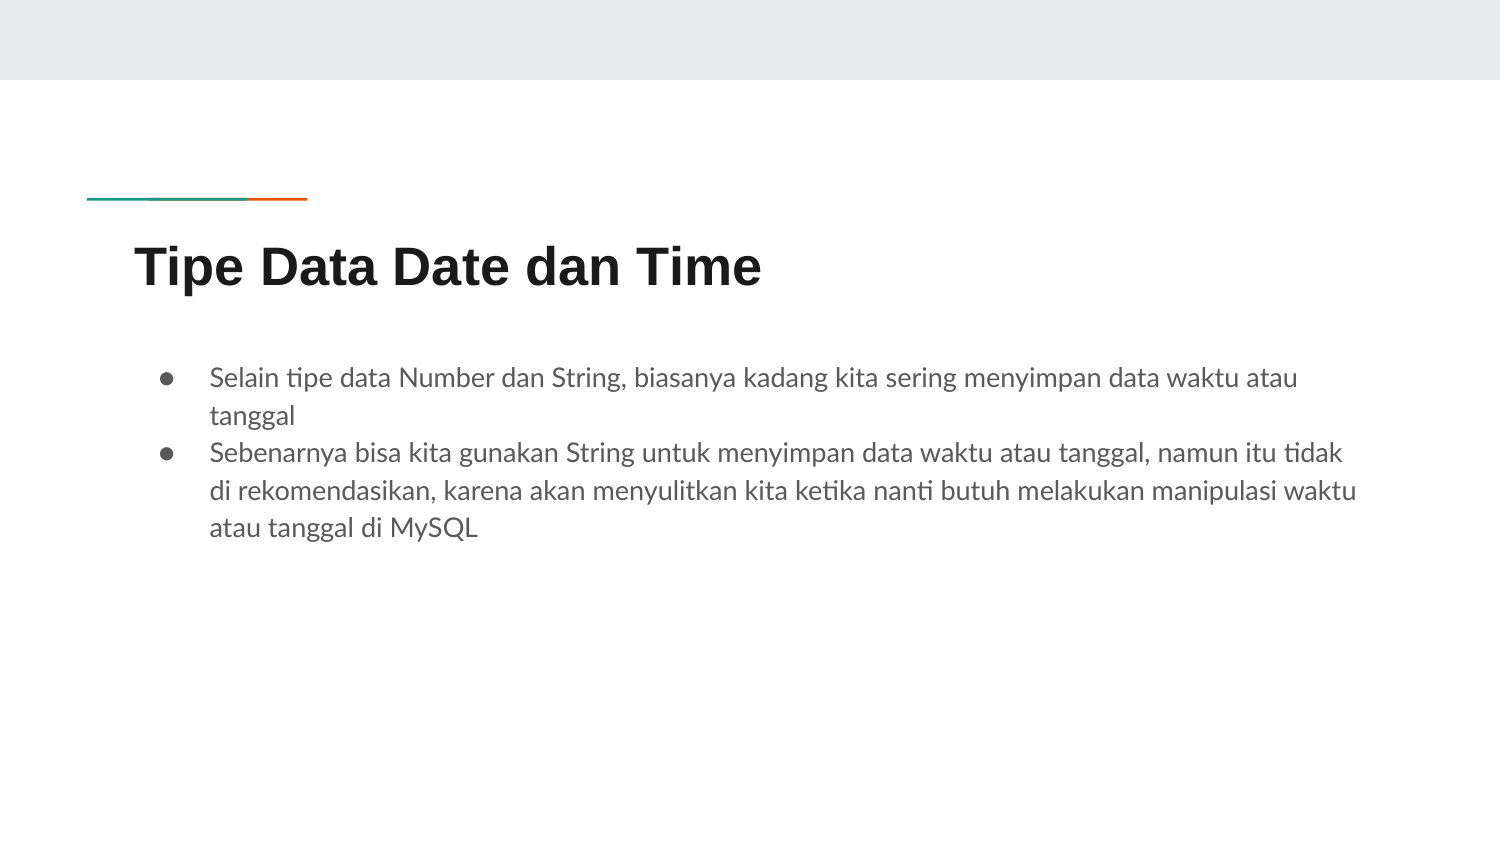

# Tipe Data Date dan Time
Selain tipe data Number dan String, biasanya kadang kita sering menyimpan data waktu atau tanggal
Sebenarnya bisa kita gunakan String untuk menyimpan data waktu atau tanggal, namun itu tidak di rekomendasikan, karena akan menyulitkan kita ketika nanti butuh melakukan manipulasi waktu atau tanggal di MySQL